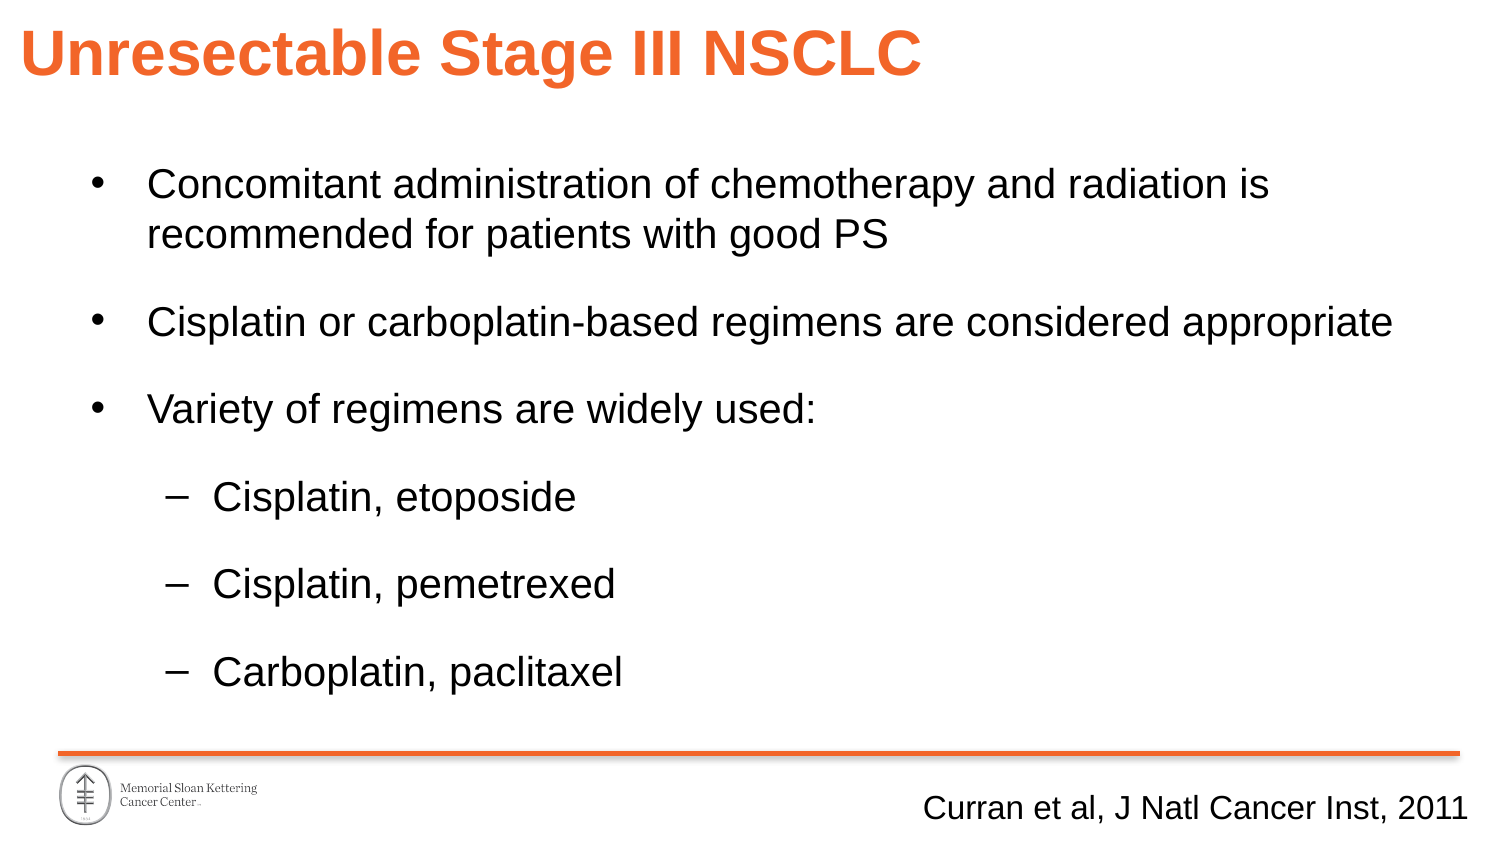

# Unresectable Stage III NSCLC
Concomitant administration of chemotherapy and radiation is recommended for patients with good PS
Cisplatin or carboplatin-based regimens are considered appropriate
Variety of regimens are widely used:
Cisplatin, etoposide
Cisplatin, pemetrexed
Carboplatin, paclitaxel
Curran et al, J Natl Cancer Inst, 2011